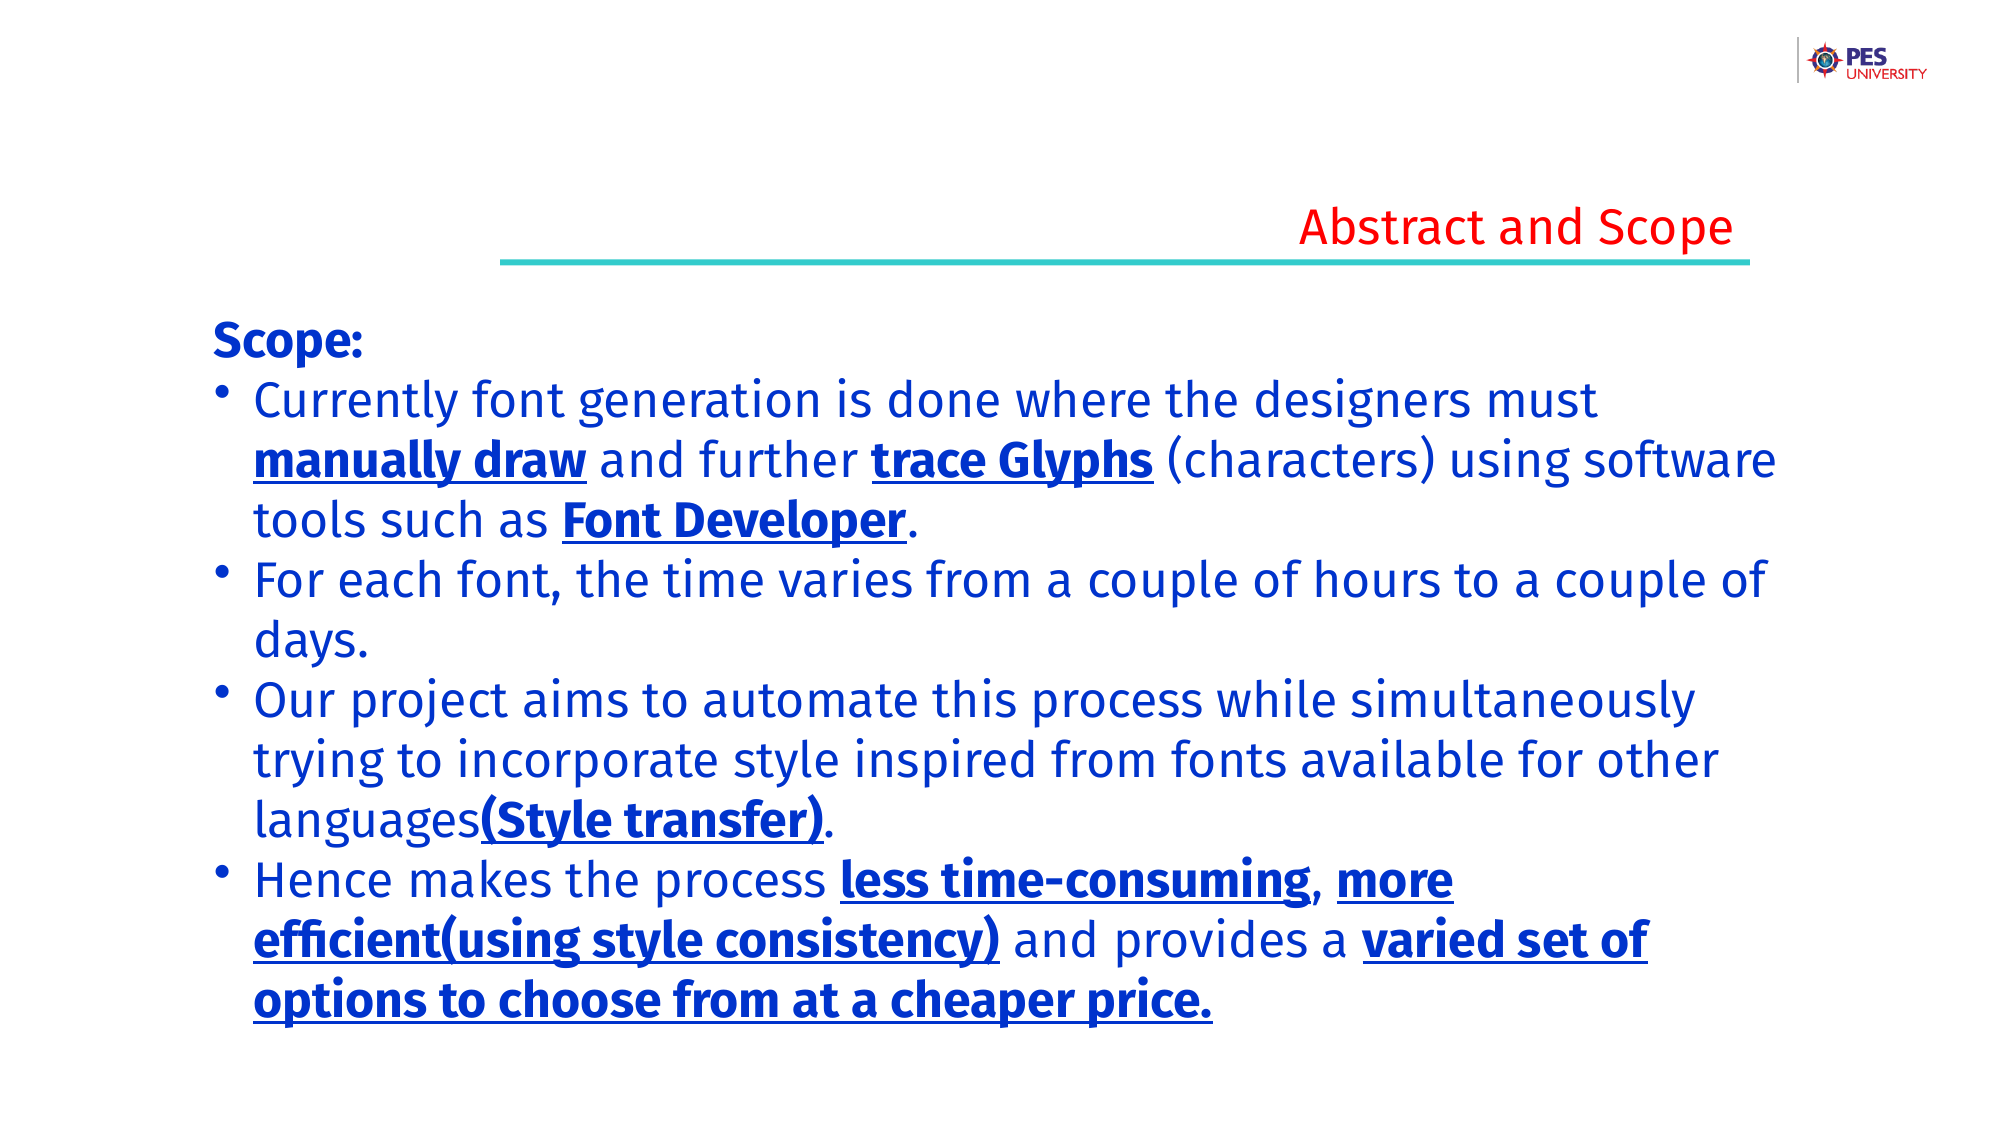

Abstract and Scope

Scope:
Currently font generation is done where the designers must manually draw and further trace Glyphs (characters) using software tools such as Font Developer.
For each font, the time varies from a couple of hours to a couple of days.
Our project aims to automate this process while simultaneously trying to incorporate style inspired from fonts available for other languages(Style transfer).
Hence makes the process less time-consuming, more efficient(using style consistency) and provides a varied set of options to choose from at a cheaper price.